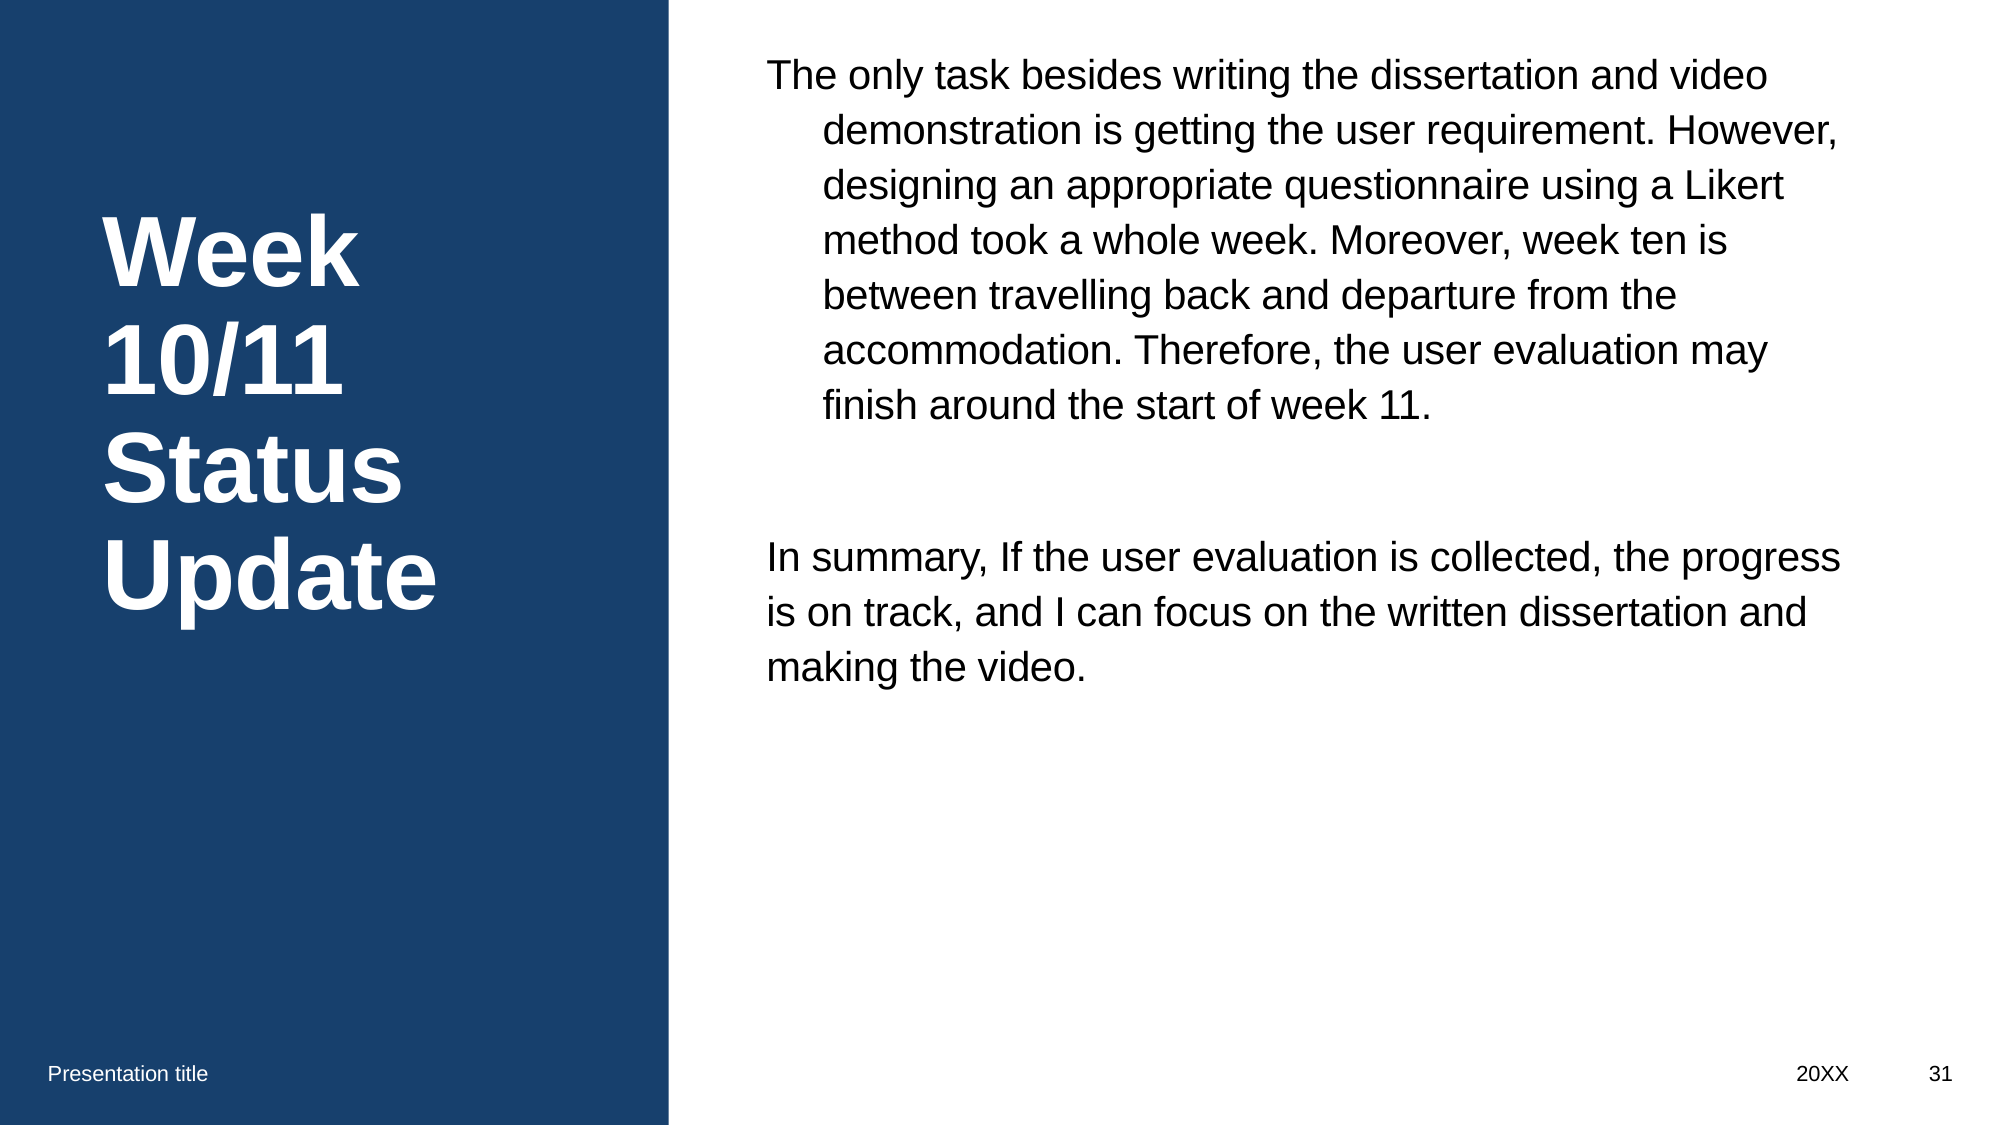

The only task besides writing the dissertation and video demonstration is getting the user requirement. However, designing an appropriate questionnaire using a Likert method took a whole week. Moreover, week ten is between travelling back and departure from the accommodation. Therefore, the user evaluation may finish around the start of week 11.

In summary, If the user evaluation is collected, the progress is on track, and I can focus on the written dissertation and making the video.
# Week 10/11 Status Update
20XX
Presentation title
31